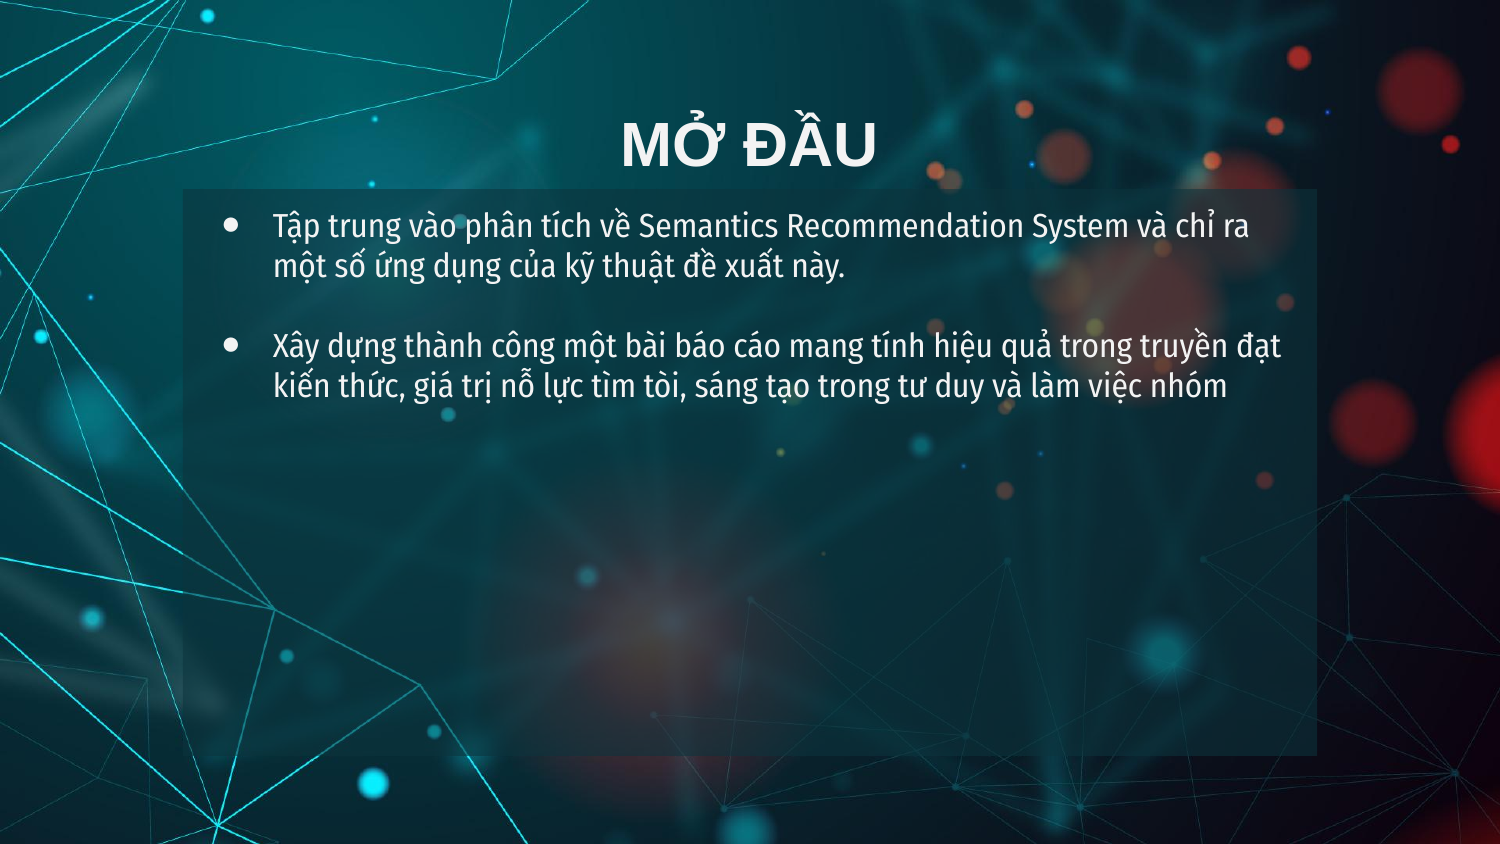

# MỞ ĐẦU
Tập trung vào phân tích về Semantics Recommendation System và chỉ ra một số ứng dụng của kỹ thuật đề xuất này.

Xây dựng thành công một bài báo cáo mang tính hiệu quả trong truyền đạt kiến thức, giá trị nỗ lực tìm tòi, sáng tạo trong tư duy và làm việc nhóm